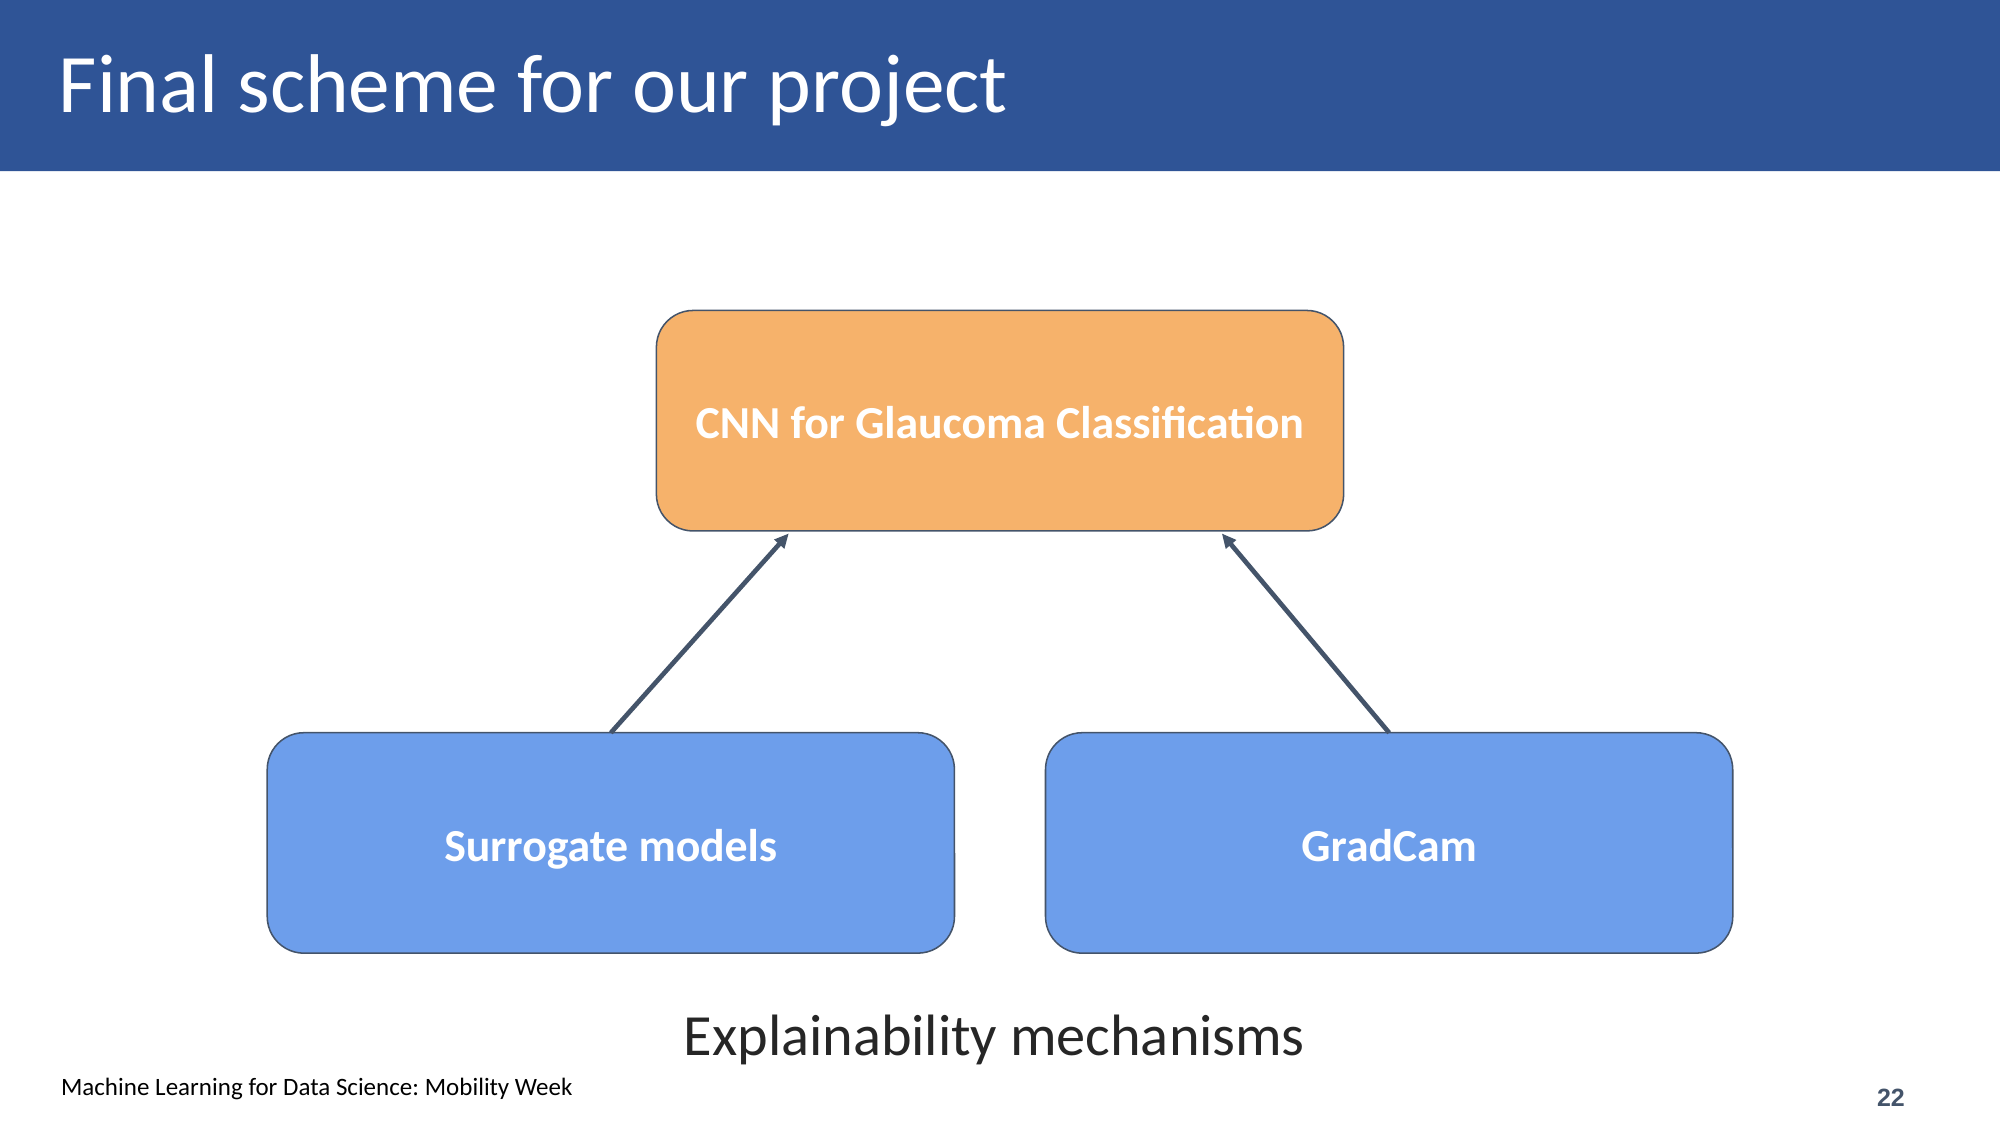

# Final scheme for our project
CNN for Glaucoma Classification
Surrogate models
GradCam
Explainability mechanisms
22